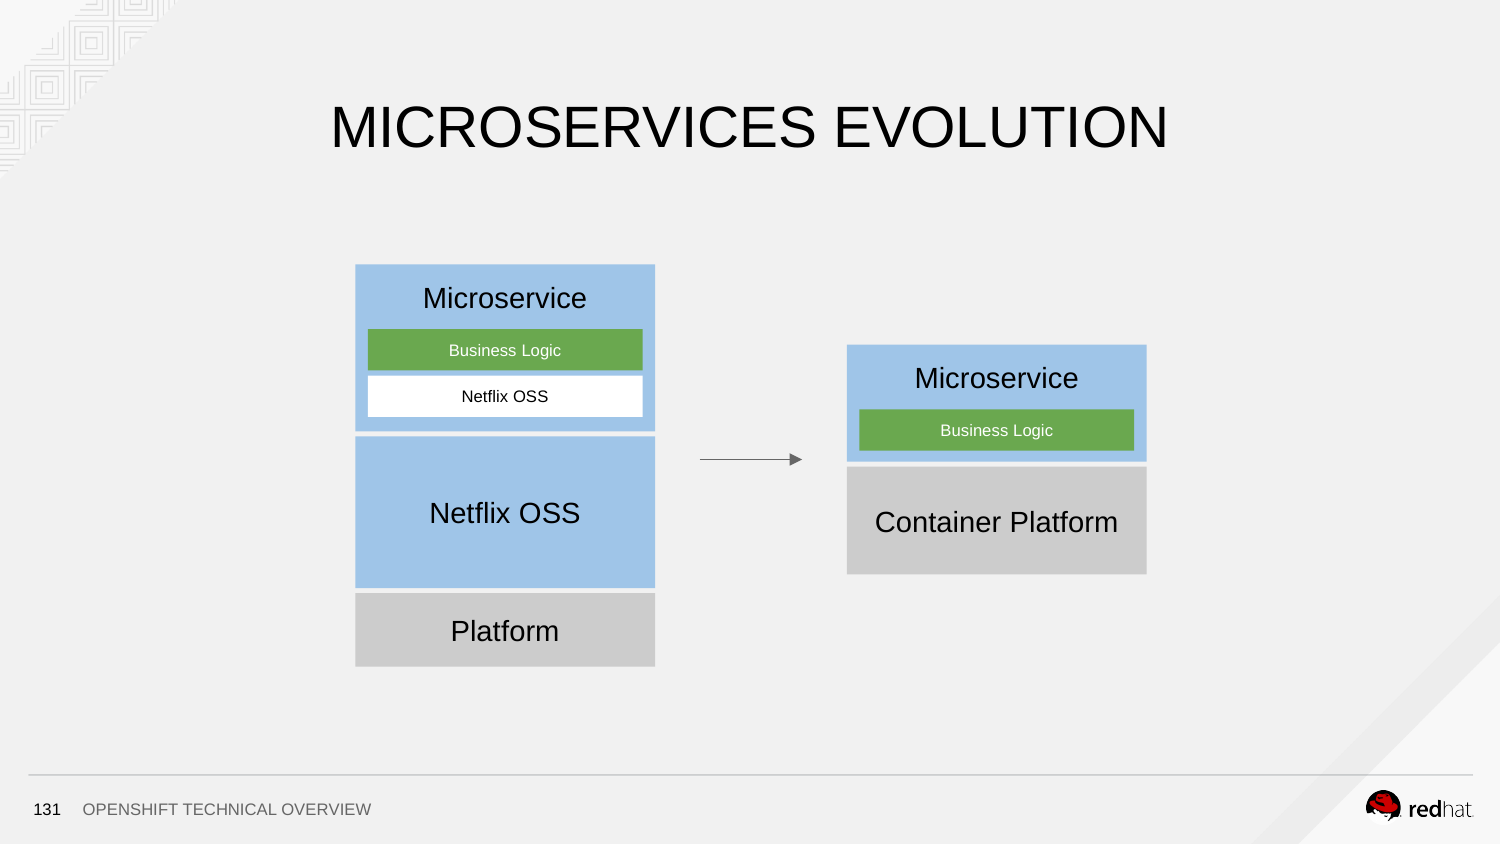

MICROSERVICES EVOLUTION
Microservice
Business Logic
Microservice
Netflix OSS
Business Logic
Netflix OSS
Container Platform
Platform
131